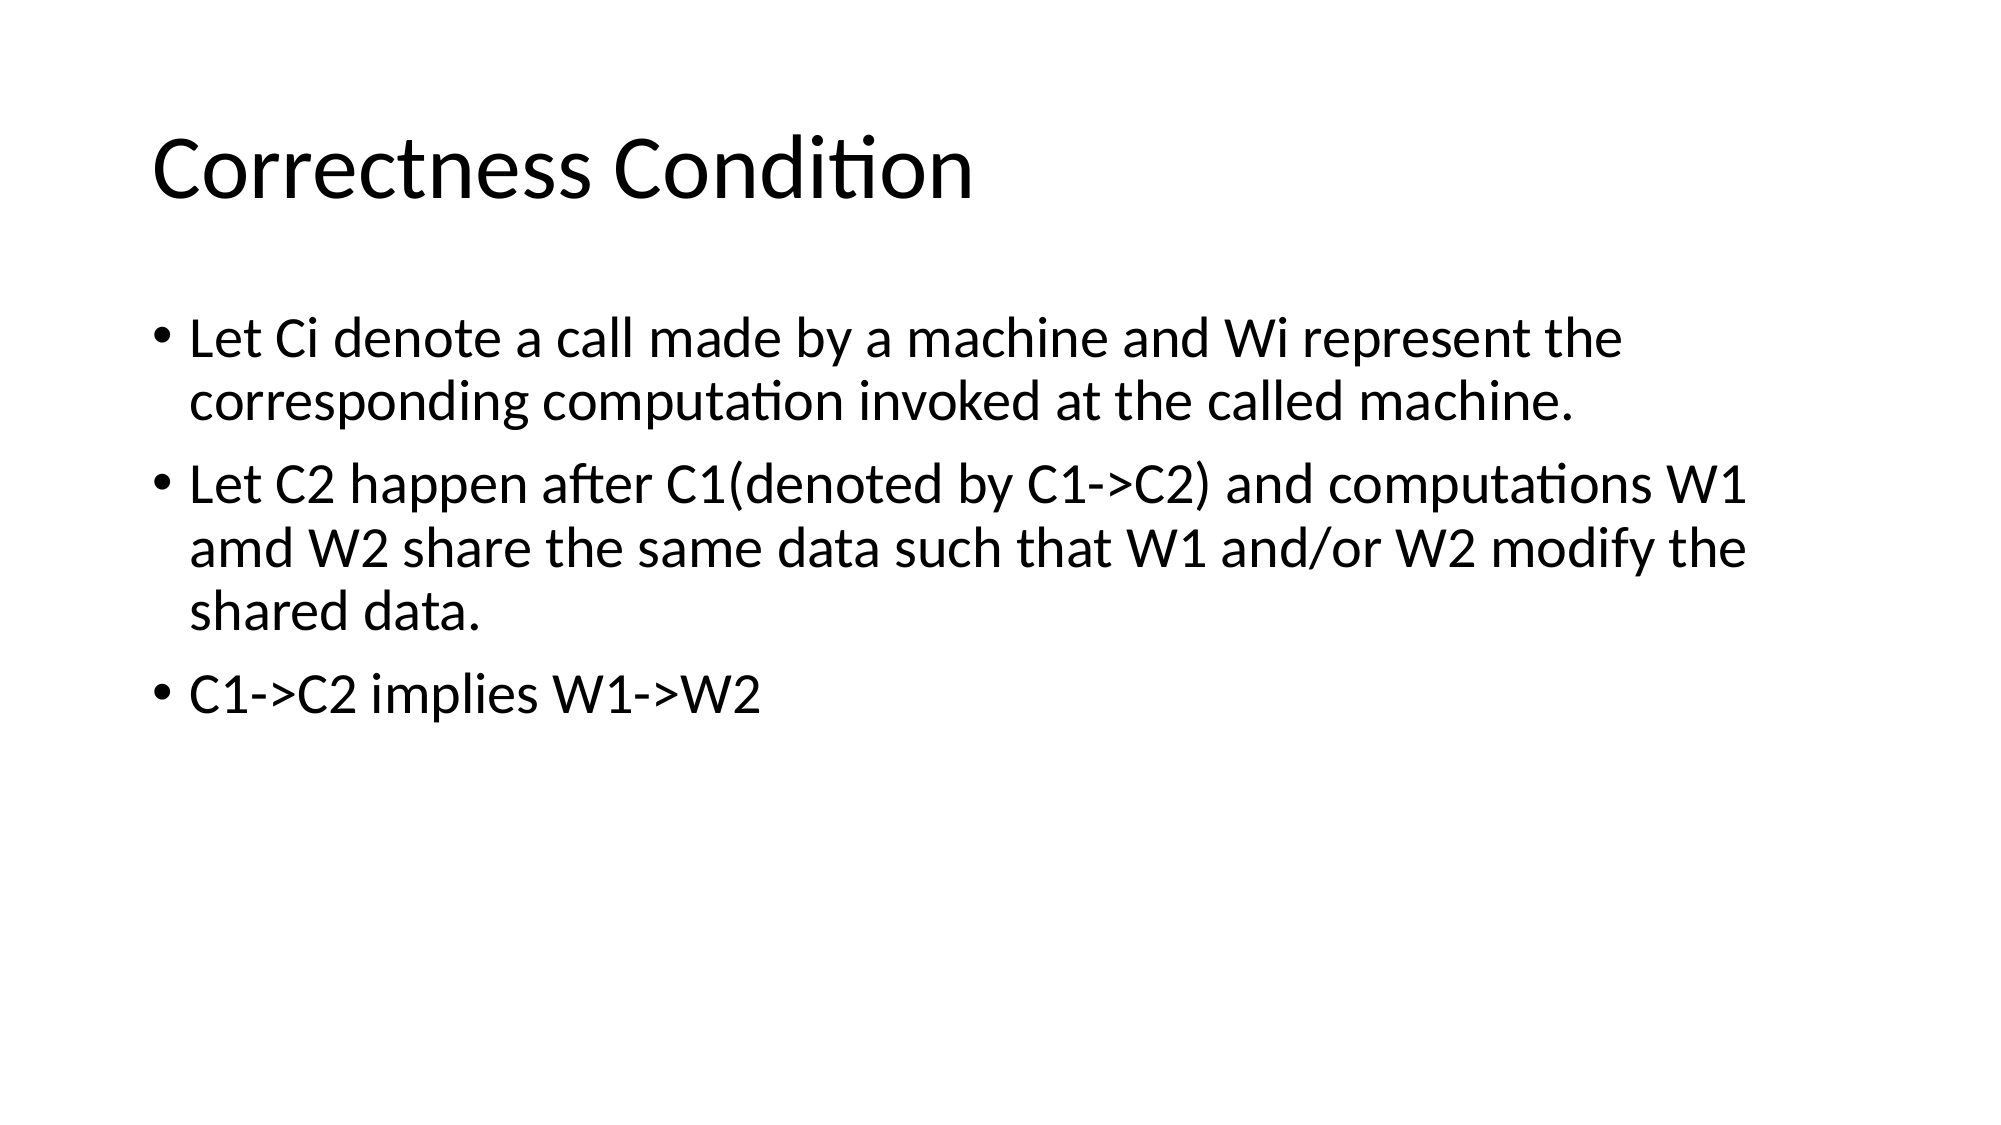

# Correctness Condition
Let Ci denote a call made by a machine and Wi represent the corresponding computation invoked at the called machine.
Let C2 happen after C1(denoted by C1->C2) and computations W1 amd W2 share the same data such that W1 and/or W2 modify the shared data.
C1->C2 implies W1->W2